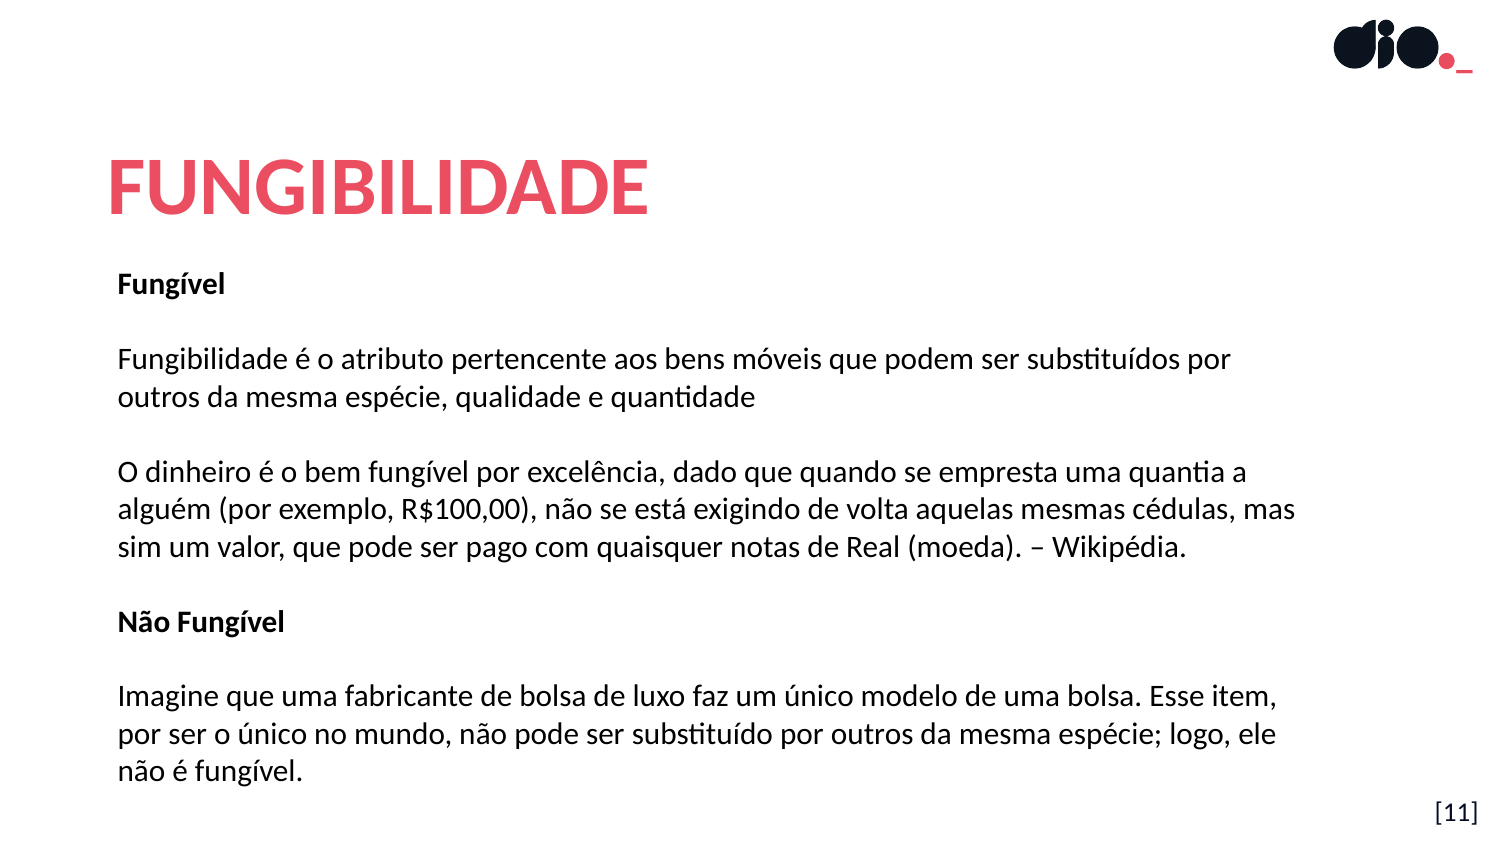

FUNGIBILIDADE
Fungível

Fungibilidade é o atributo pertencente aos bens móveis que podem ser substituídos por outros da mesma espécie, qualidade e quantidade

O dinheiro é o bem fungível por excelência, dado que quando se empresta uma quantia a alguém (por exemplo, R$100,00), não se está exigindo de volta aquelas mesmas cédulas, mas sim um valor, que pode ser pago com quaisquer notas de Real (moeda). – Wikipédia.

Não Fungível

Imagine que uma fabricante de bolsa de luxo faz um único modelo de uma bolsa. Esse item, por ser o único no mundo, não pode ser substituído por outros da mesma espécie; logo, ele não é fungível.

[11]